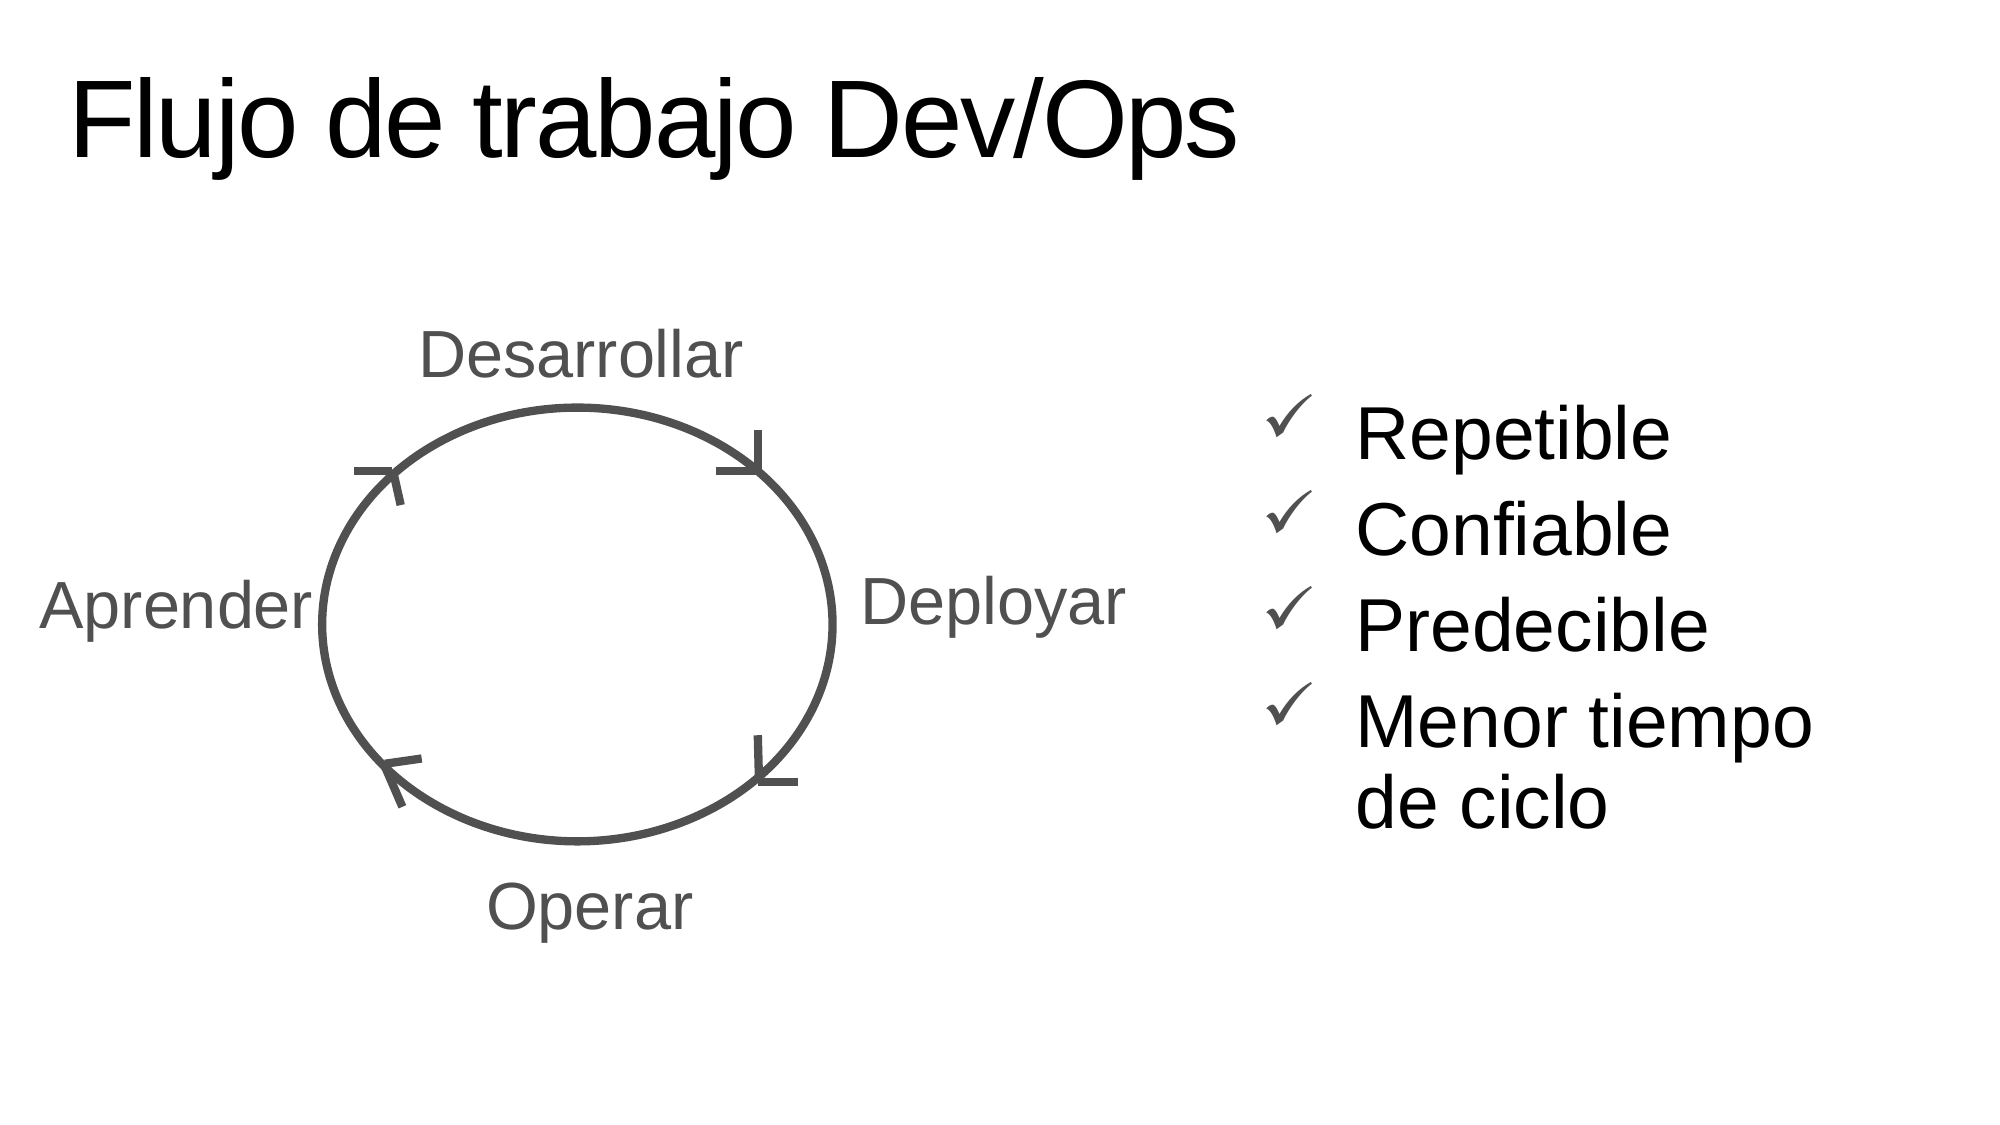

# Flujo de trabajo Dev/Ops
Desarrollar

Deployar
Aprender
Operar
Repetible
Confiable
Predecible
Menor tiempo de ciclo